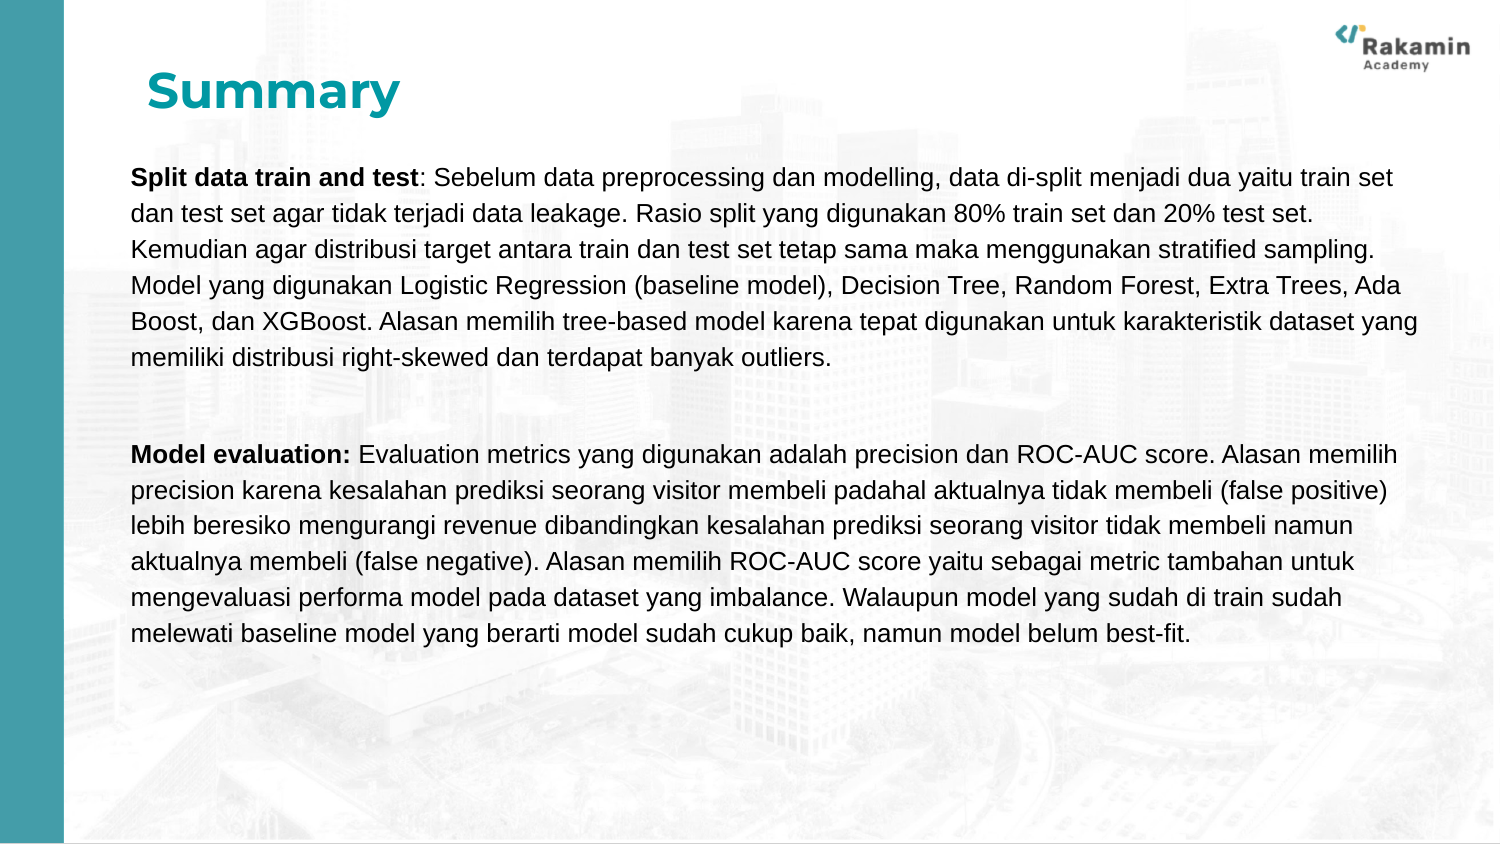

Summary

Split data train and test: Sebelum data preprocessing dan modelling, data di-split menjadi dua yaitu train set dan test set agar tidak terjadi data leakage. Rasio split yang digunakan 80% train set dan 20% test set. Kemudian agar distribusi target antara train dan test set tetap sama maka menggunakan stratified sampling. Model yang digunakan Logistic Regression (baseline model), Decision Tree, Random Forest, Extra Trees, Ada Boost, dan XGBoost. Alasan memilih tree-based model karena tepat digunakan untuk karakteristik dataset yang memiliki distribusi right-skewed dan terdapat banyak outliers.

Model evaluation: Evaluation metrics yang digunakan adalah precision dan ROC-AUC score. Alasan memilih precision karena kesalahan prediksi seorang visitor membeli padahal aktualnya tidak membeli (false positive) lebih beresiko mengurangi revenue dibandingkan kesalahan prediksi seorang visitor tidak membeli namun aktualnya membeli (false negative). Alasan memilih ROC-AUC score yaitu sebagai metric tambahan untuk mengevaluasi performa model pada dataset yang imbalance. Walaupun model yang sudah di train sudah melewati baseline model yang berarti model sudah cukup baik, namun model belum best-fit.